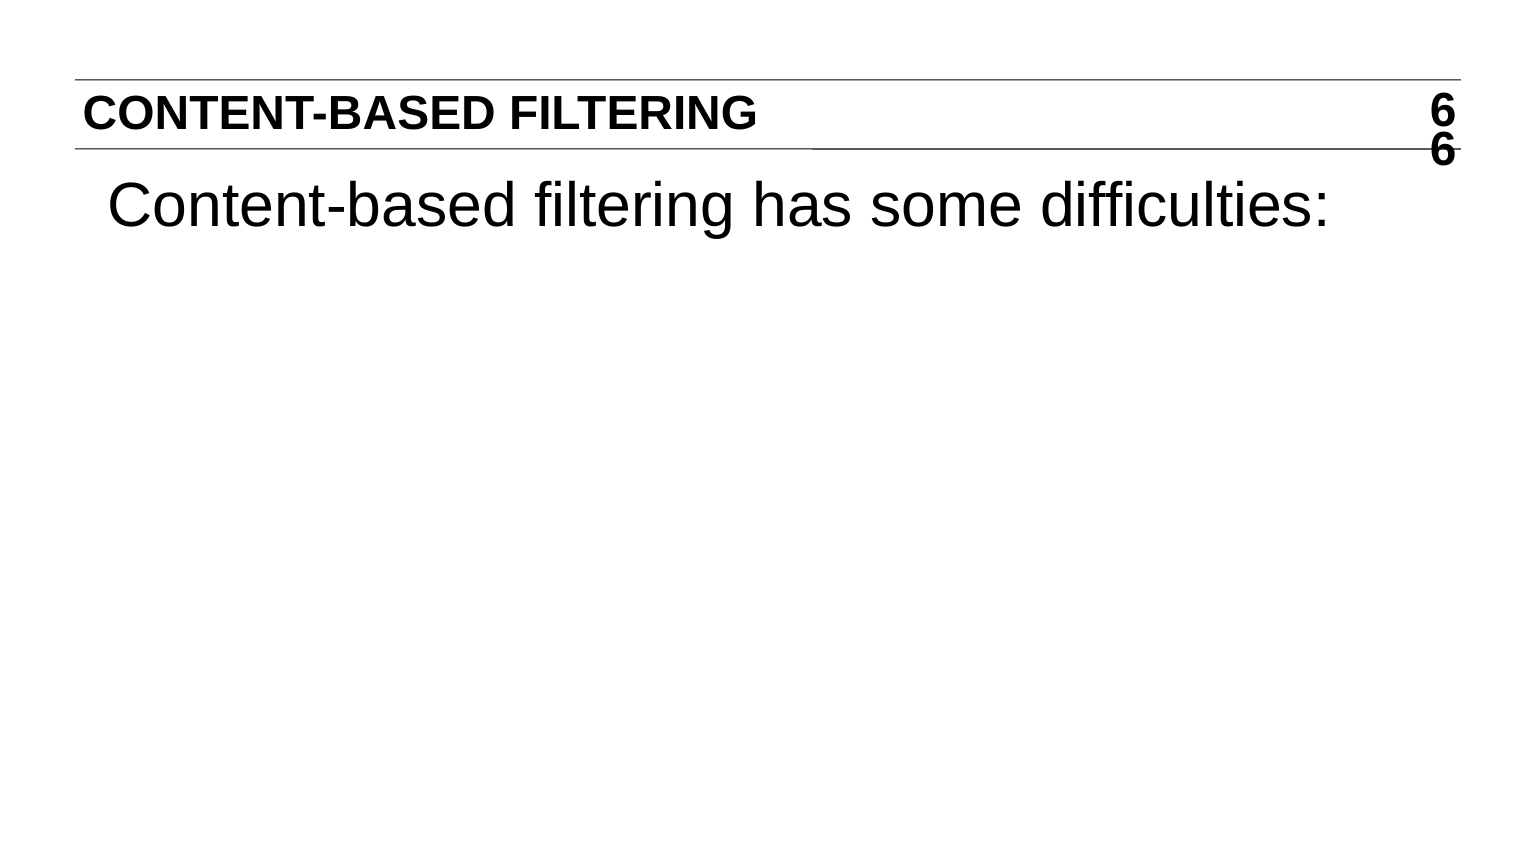

content-based filtering
66
Content-based filtering has some difficulties: